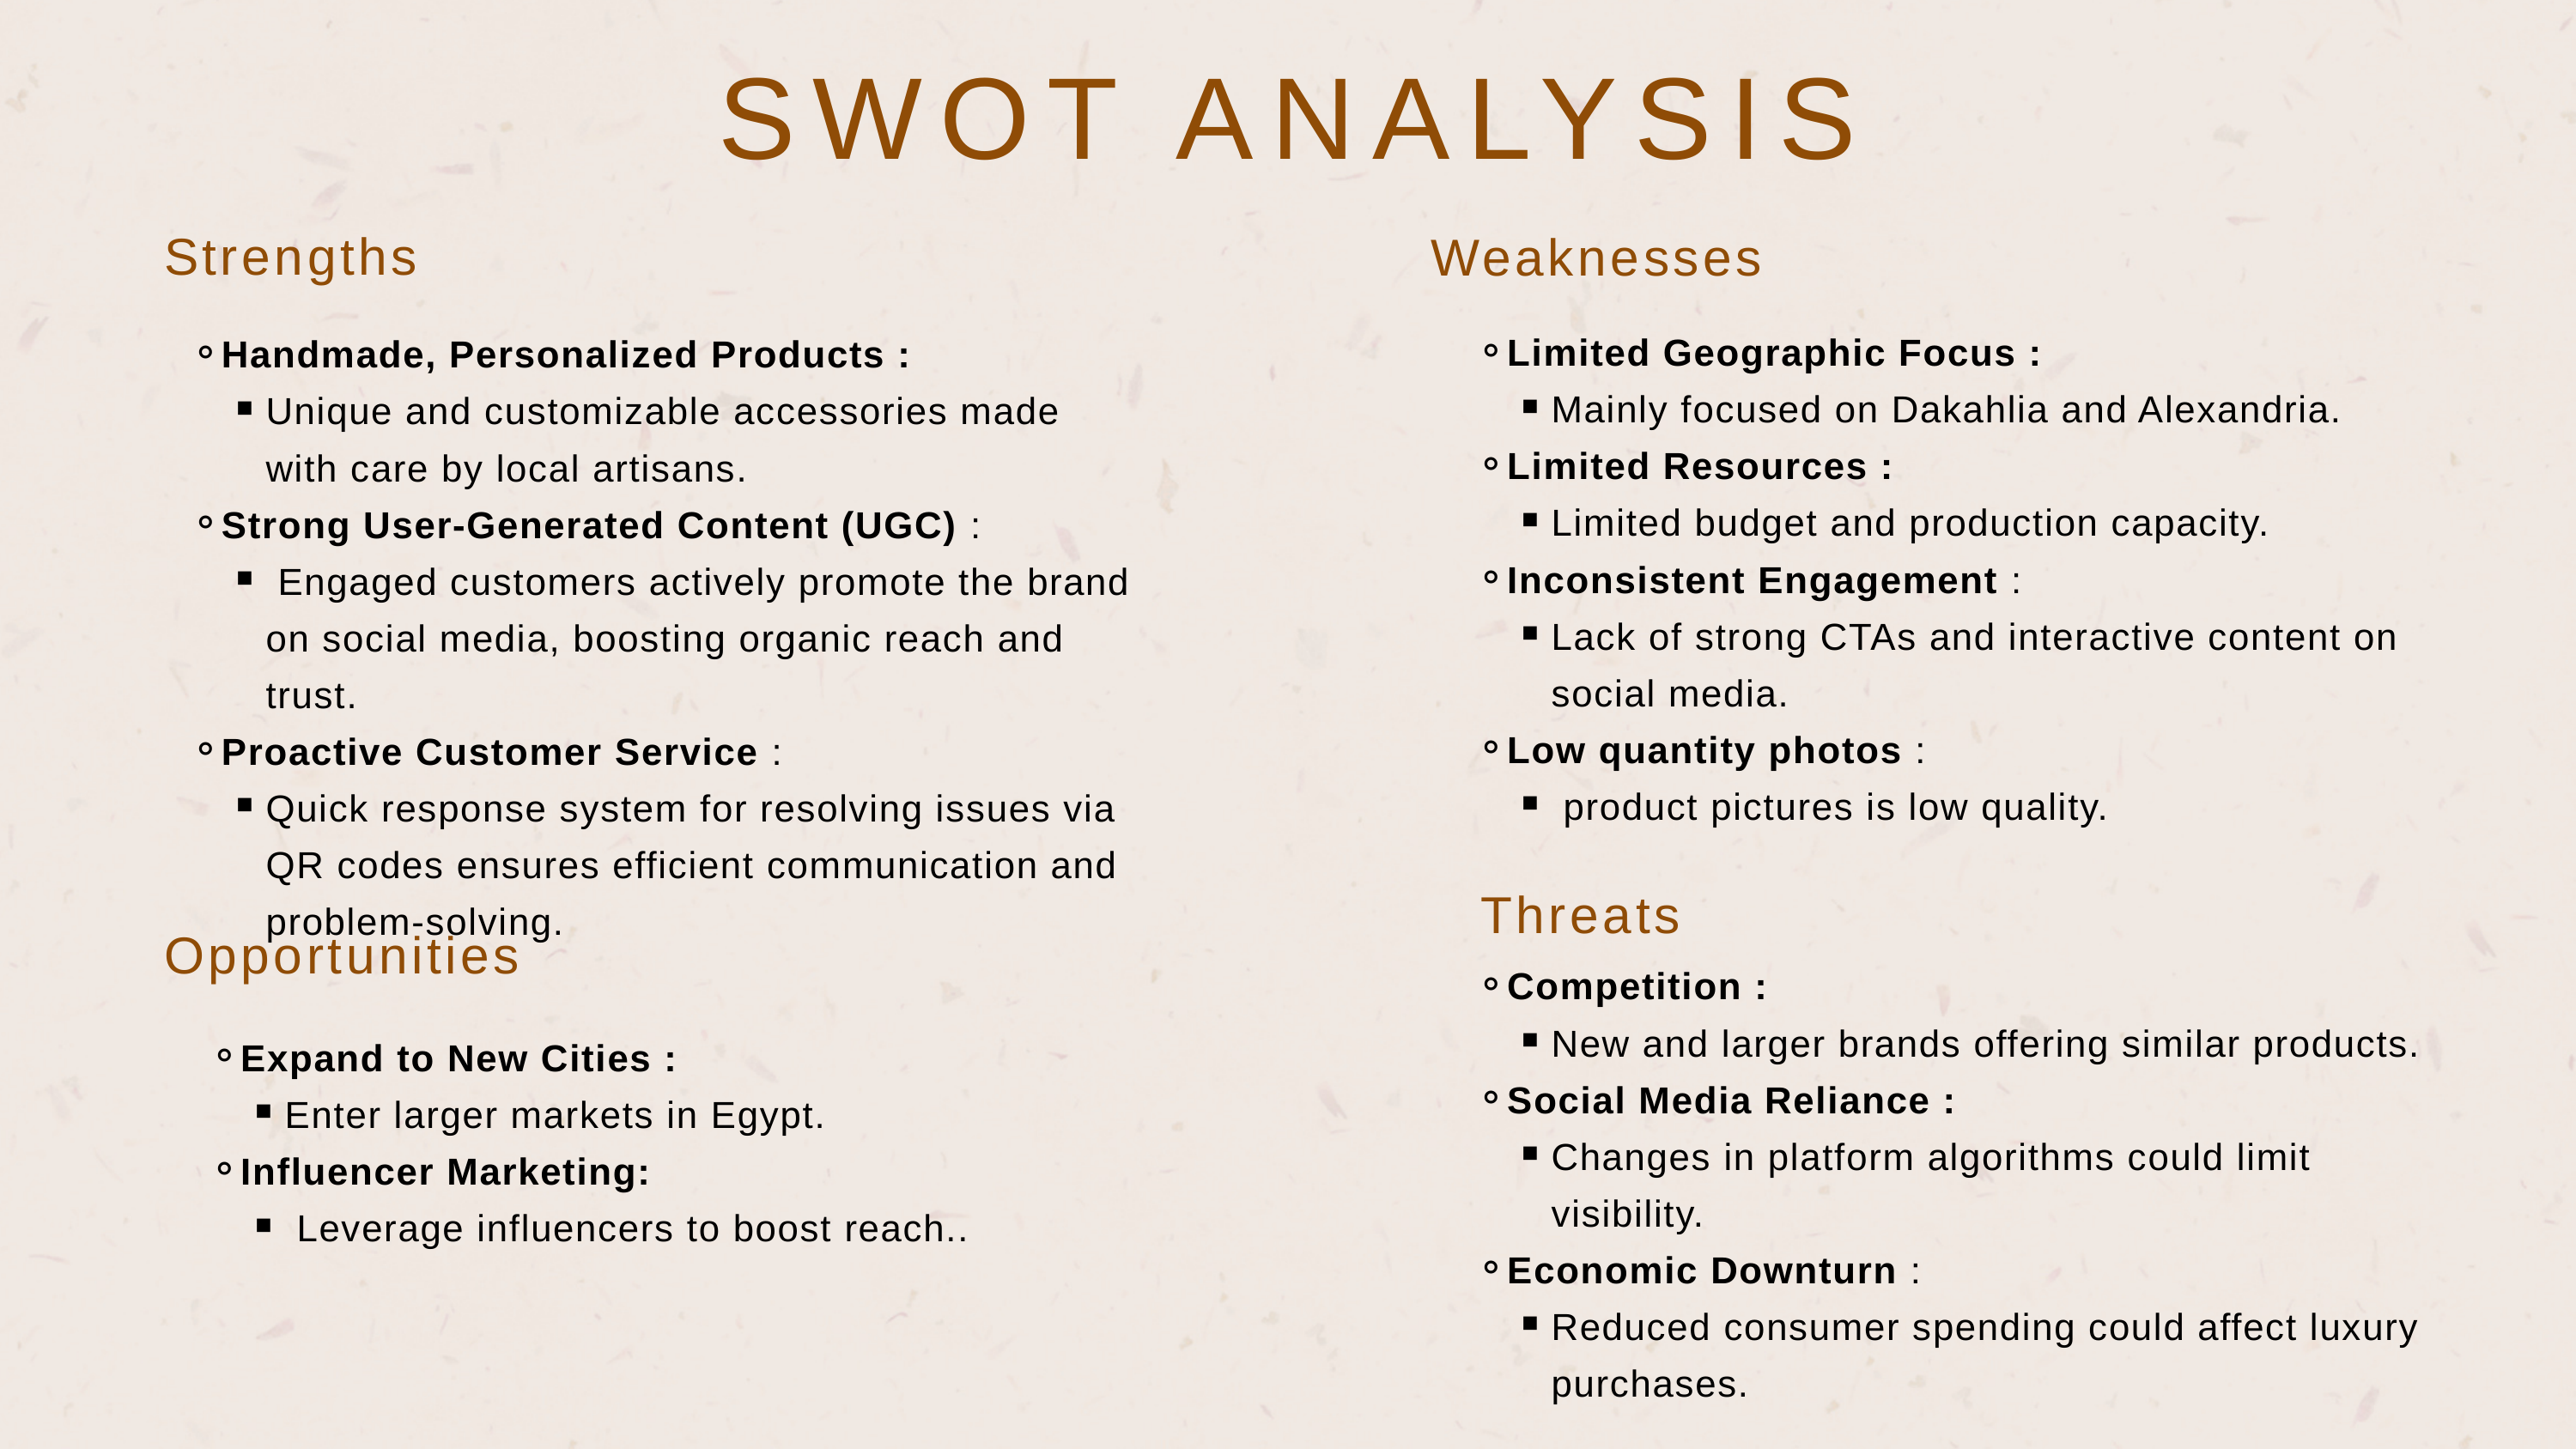

SWOT ANALYSIS
Strengths
Weaknesses
Limited Geographic Focus :
Mainly focused on Dakahlia and Alexandria.
Limited Resources :
Limited budget and production capacity.
Inconsistent Engagement :
Lack of strong CTAs and interactive content on social media.
Low quantity photos :
 product pictures is low quality.
Handmade, Personalized Products :
Unique and customizable accessories made with care by local artisans.
Strong User-Generated Content (UGC) :
 Engaged customers actively promote the brand on social media, boosting organic reach and trust.
Proactive Customer Service :
Quick response system for resolving issues via QR codes ensures efficient communication and problem-solving.
Threats
Opportunities
Competition :
New and larger brands offering similar products.
Social Media Reliance :
Changes in platform algorithms could limit visibility.
Economic Downturn :
Reduced consumer spending could affect luxury purchases.
Expand to New Cities :
Enter larger markets in Egypt.
Influencer Marketing:
 Leverage influencers to boost reach..